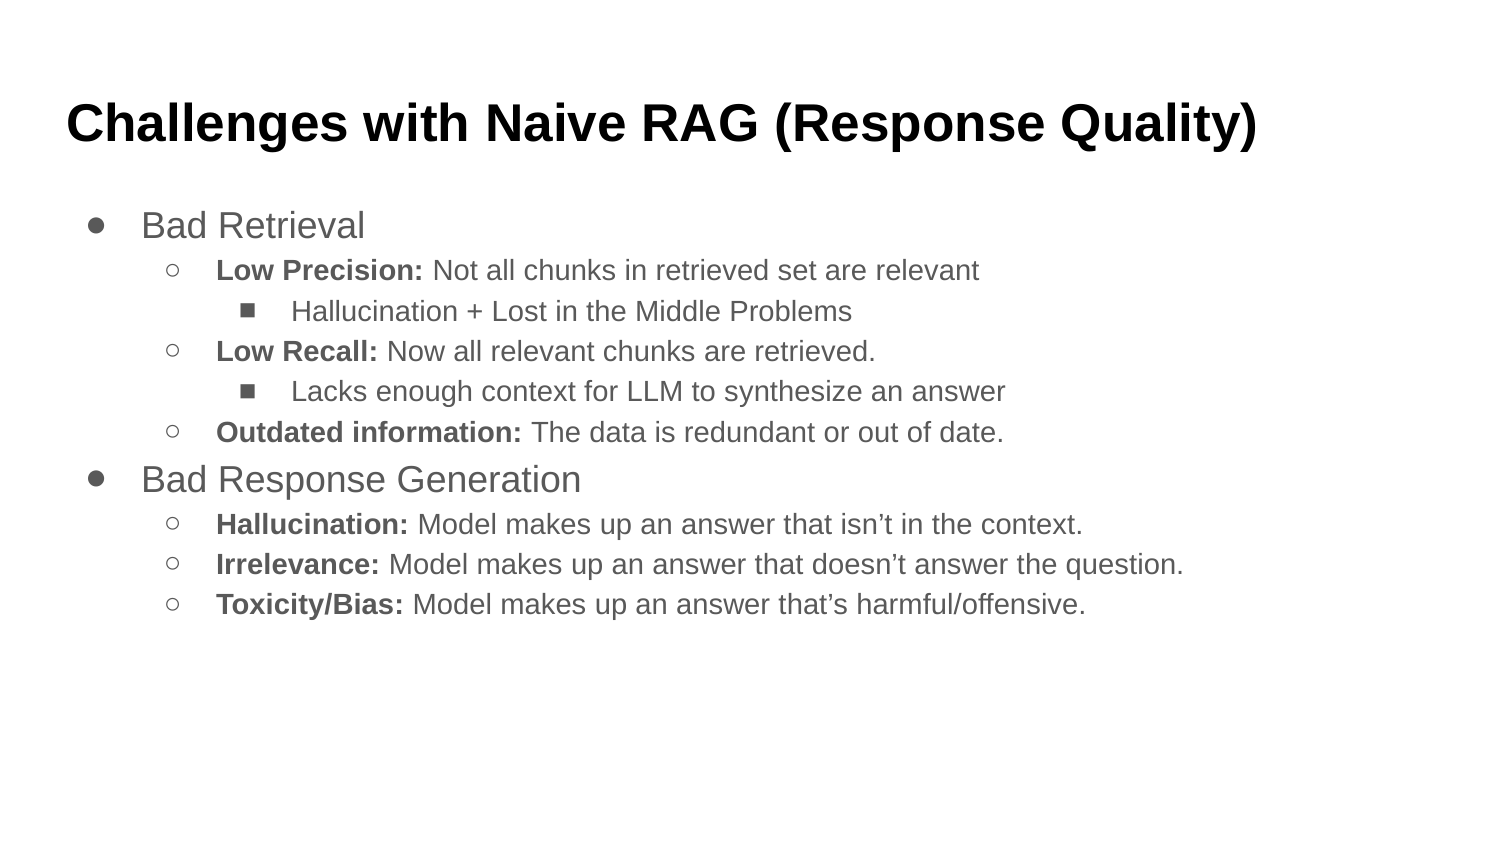

# Challenges with Naive RAG (Response Quality)
Bad Retrieval
Low Precision: Not all chunks in retrieved set are relevant
Hallucination + Lost in the Middle Problems
Low Recall: Now all relevant chunks are retrieved.
Lacks enough context for LLM to synthesize an answer
Outdated information: The data is redundant or out of date.
Bad Response Generation
Hallucination: Model makes up an answer that isn’t in the context.
Irrelevance: Model makes up an answer that doesn’t answer the question.
Toxicity/Bias: Model makes up an answer that’s harmful/offensive.